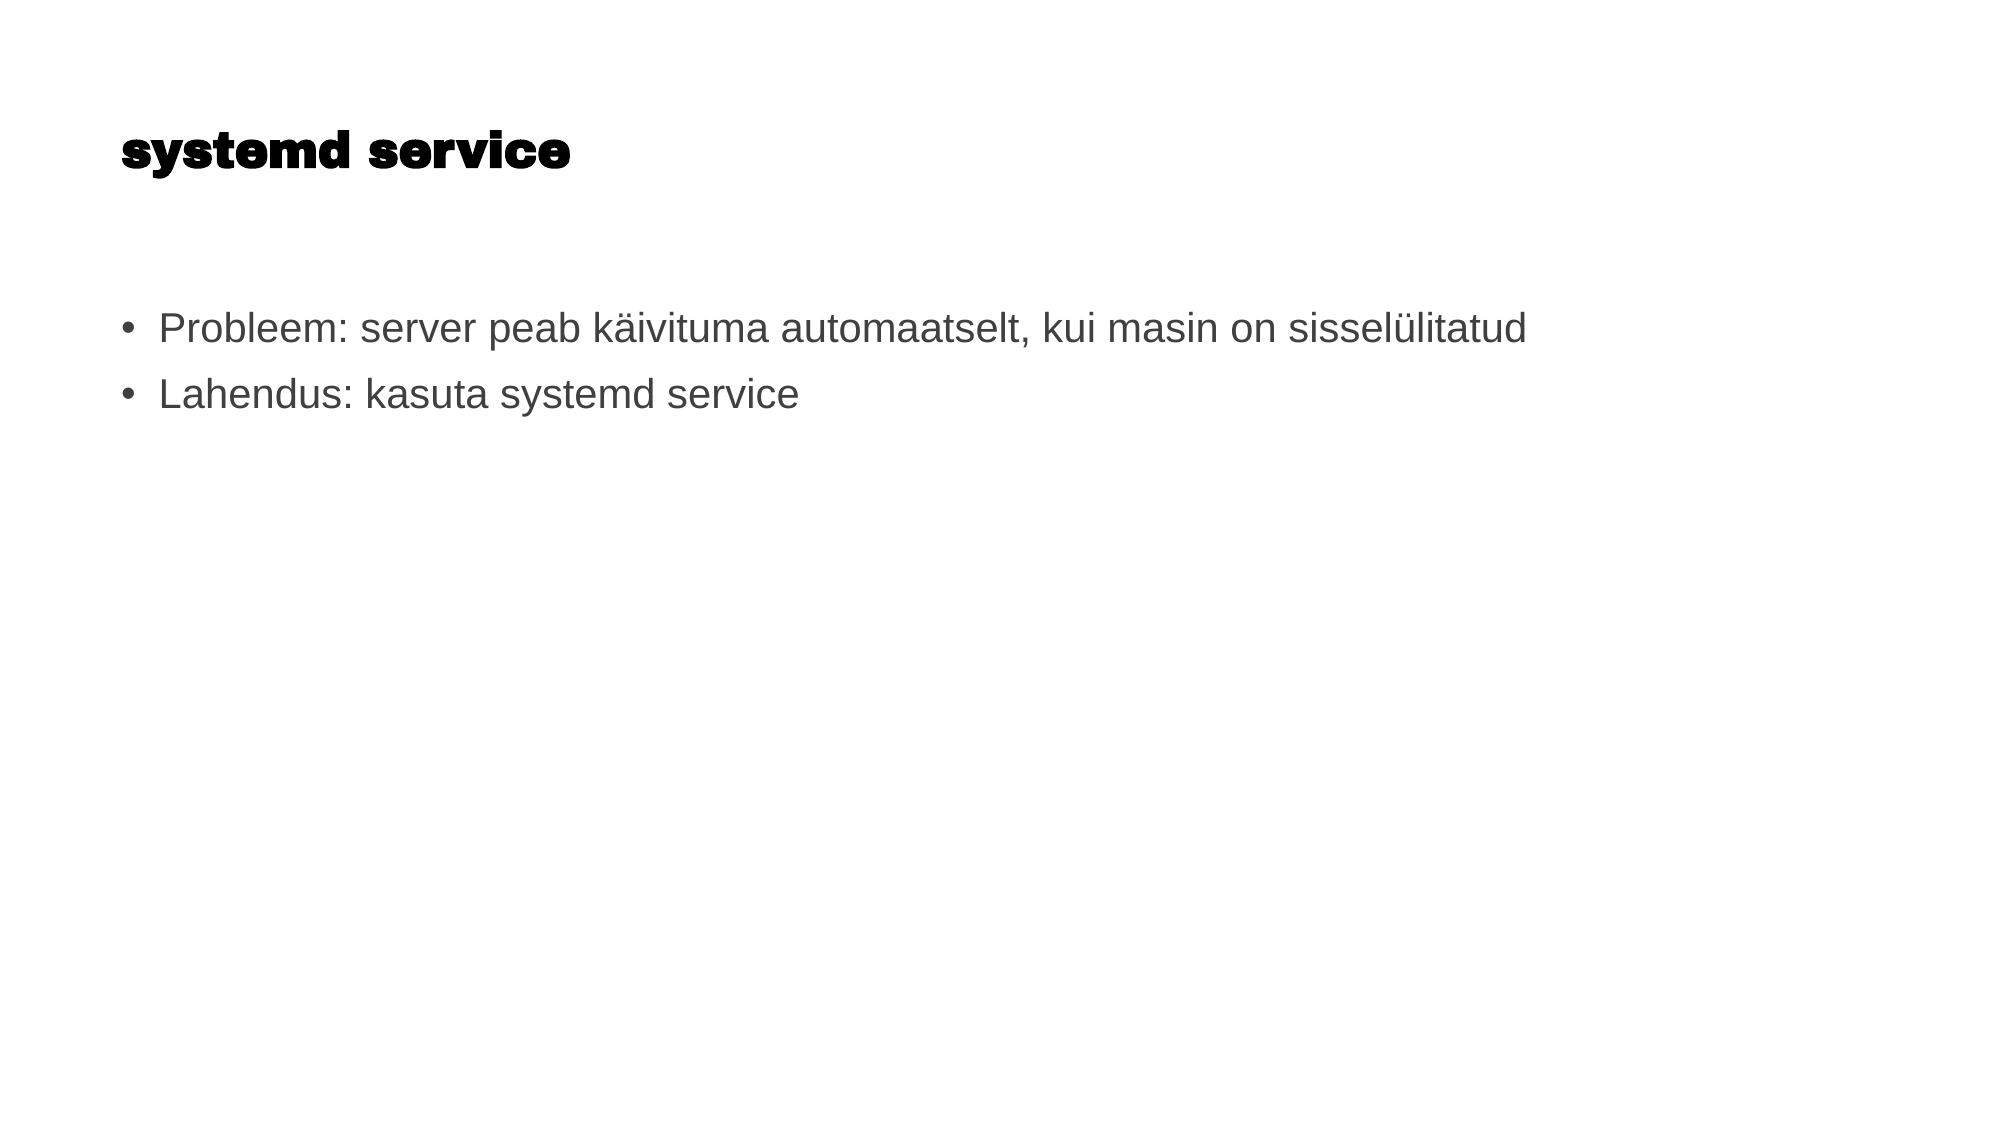

# systemd service
Probleem: server peab käivituma automaatselt, kui masin on sisselülitatud
Lahendus: kasuta systemd service